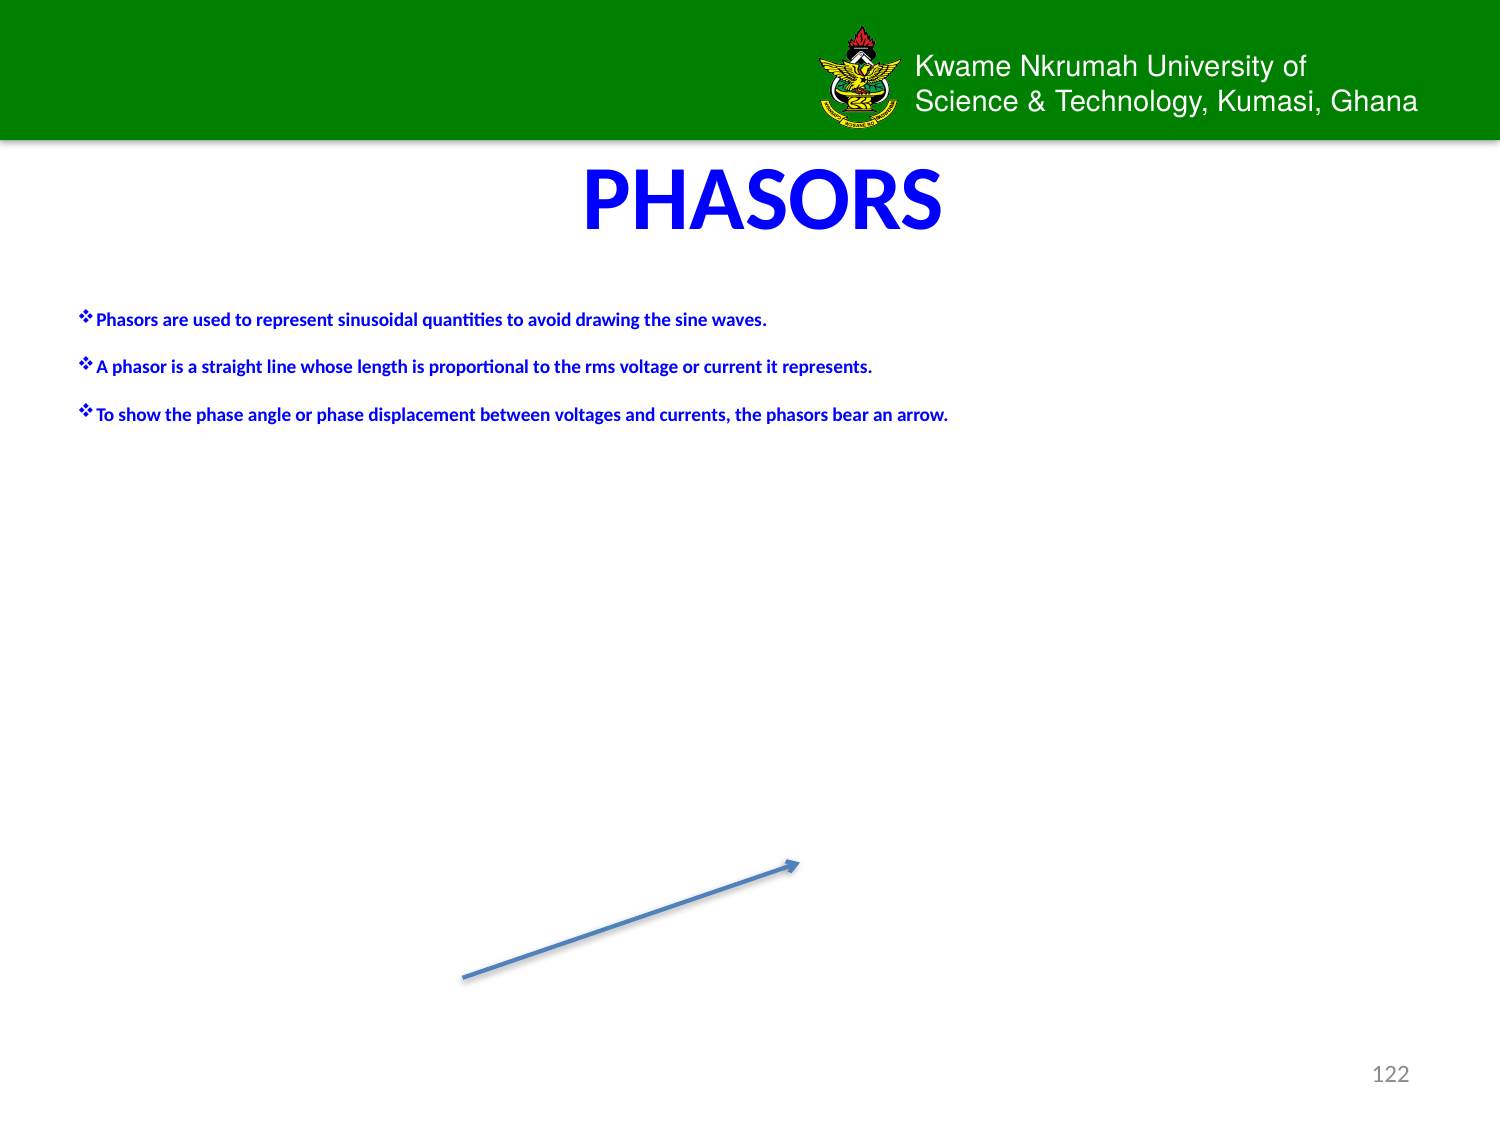

# PHASORS

Phasors are used to represent sinusoidal quantities to avoid drawing the sine waves.

A phasor is a straight line whose length is proportional to the rms voltage or current it represents.

To show the phase angle or phase displacement between voltages and currents, the phasors bear an arrow.

122